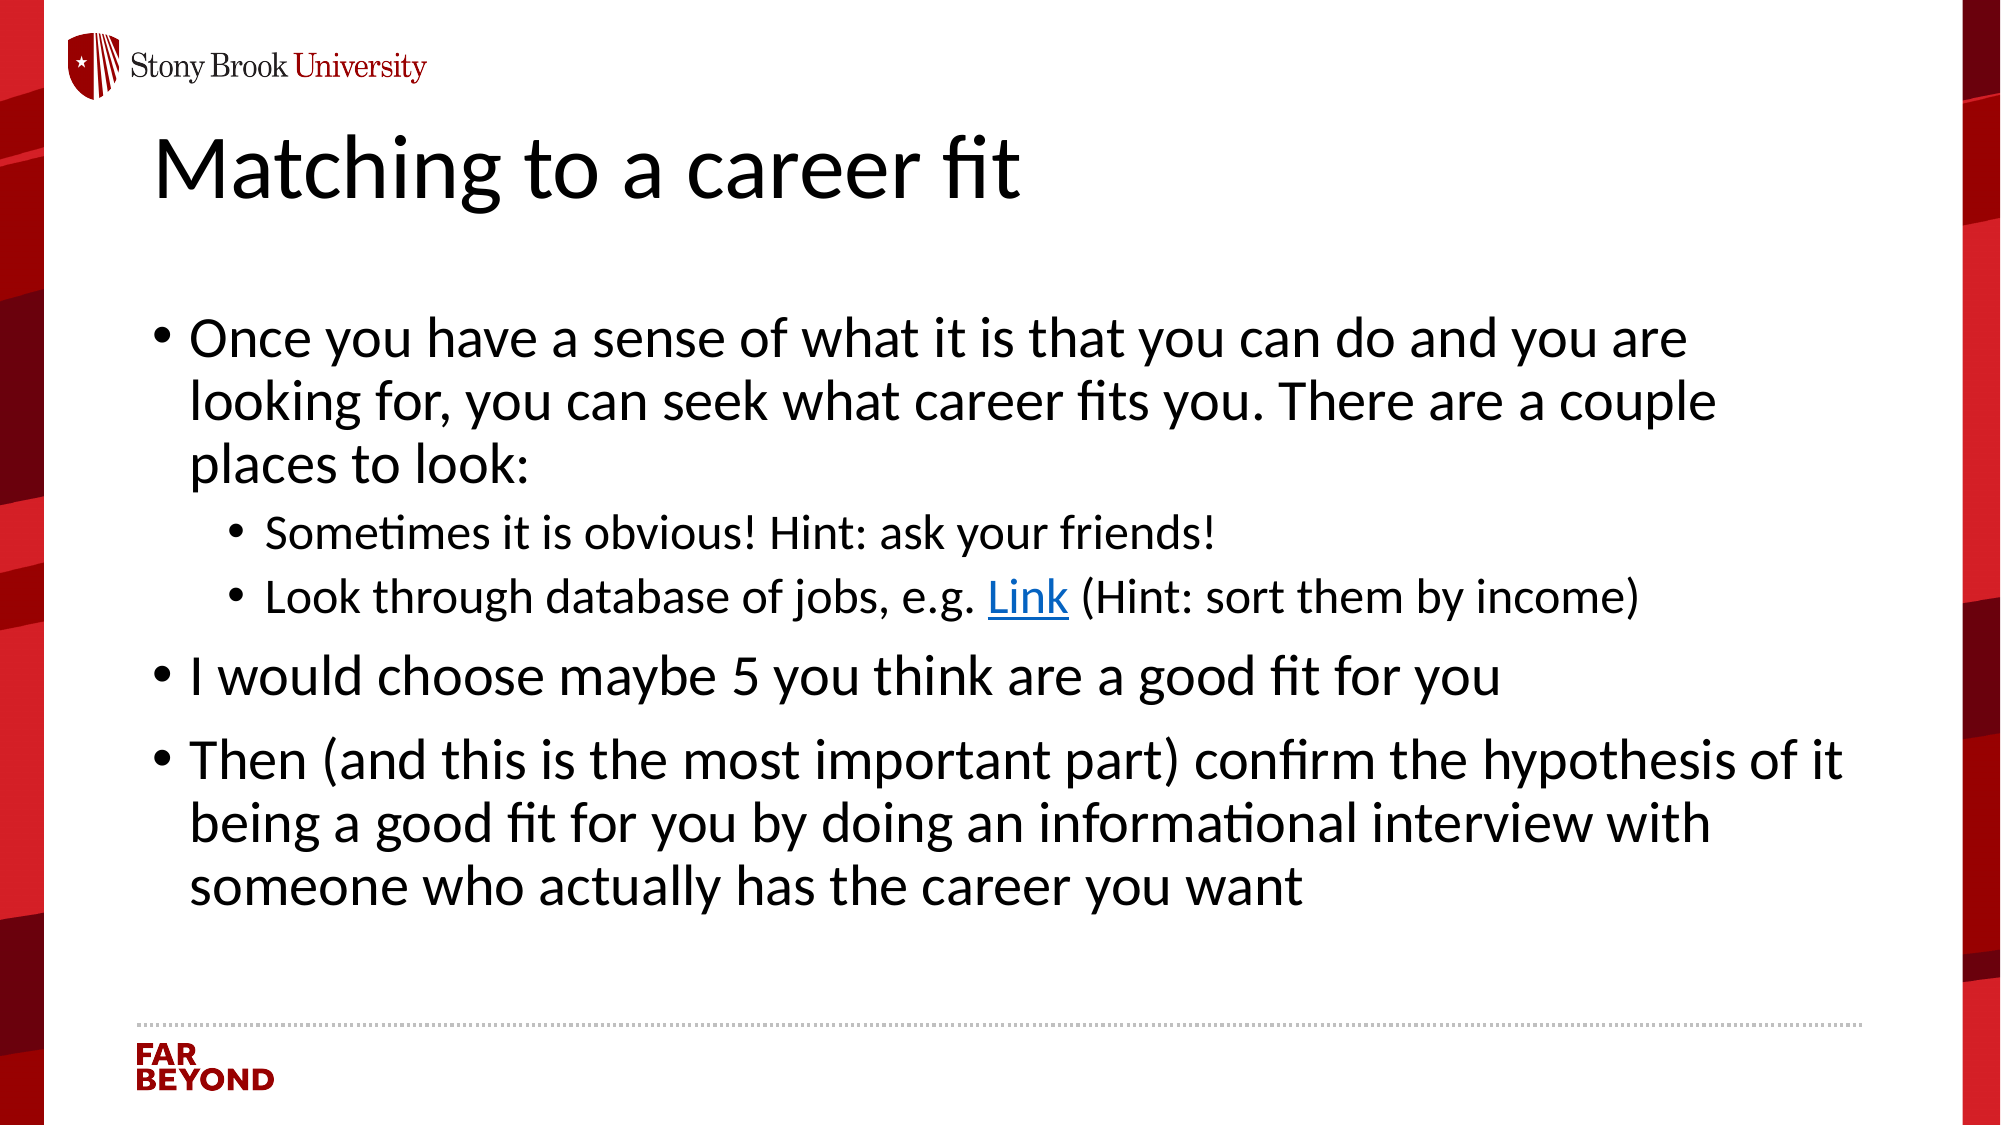

# Matching to a career fit
Once you have a sense of what it is that you can do and you are looking for, you can seek what career fits you. There are a couple places to look:
Sometimes it is obvious! Hint: ask your friends!
Look through database of jobs, e.g. Link (Hint: sort them by income)
I would choose maybe 5 you think are a good fit for you
Then (and this is the most important part) confirm the hypothesis of it being a good fit for you by doing an informational interview with someone who actually has the career you want